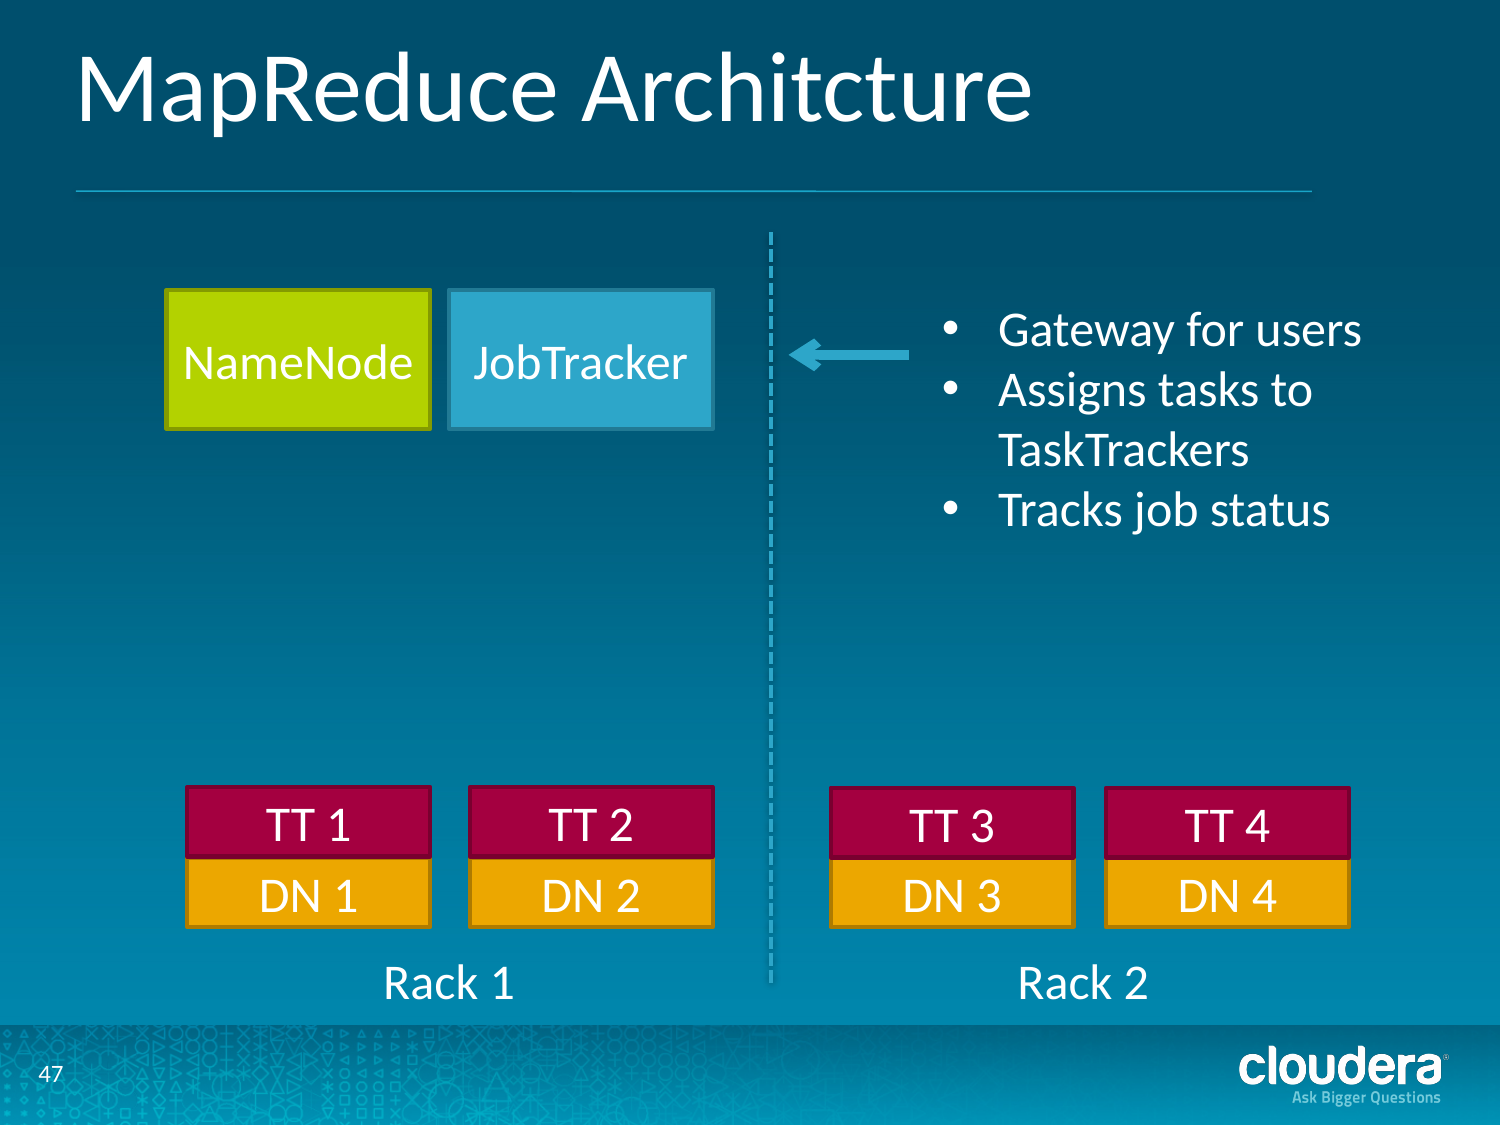

# MapReduce Architcture
NameNode
JobTracker
Gateway for users
Assigns tasks to TaskTrackers
Tracks job status
TT 1
TT 2
TT 3
TT 4
DN 1
DN 2
DN 3
DN 4
Rack 2
Rack 1
47